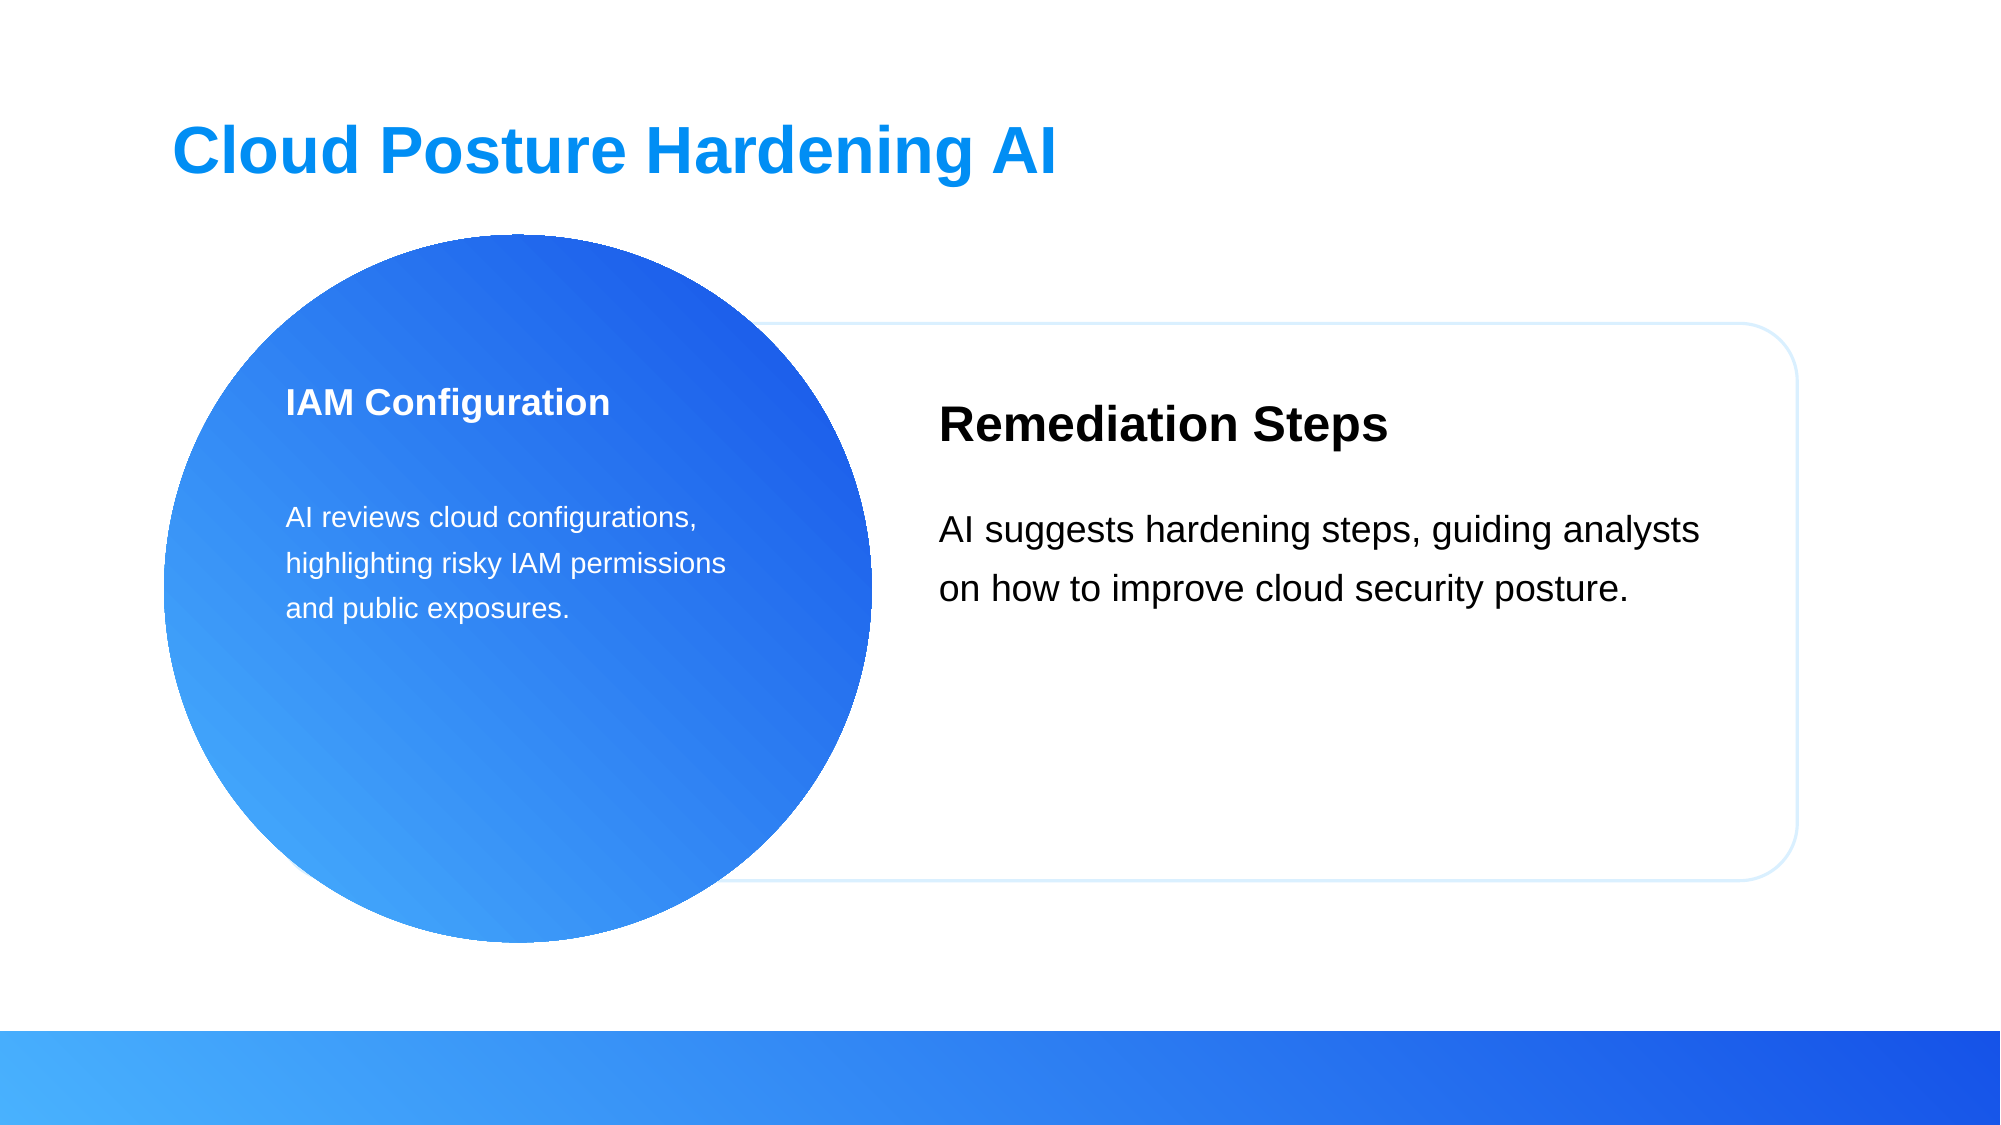

Cloud Posture Hardening AI

IAM Configuration
Remediation Steps
AI reviews cloud configurations, highlighting risky IAM permissions and public exposures.
AI suggests hardening steps, guiding analysts on how to improve cloud security posture.